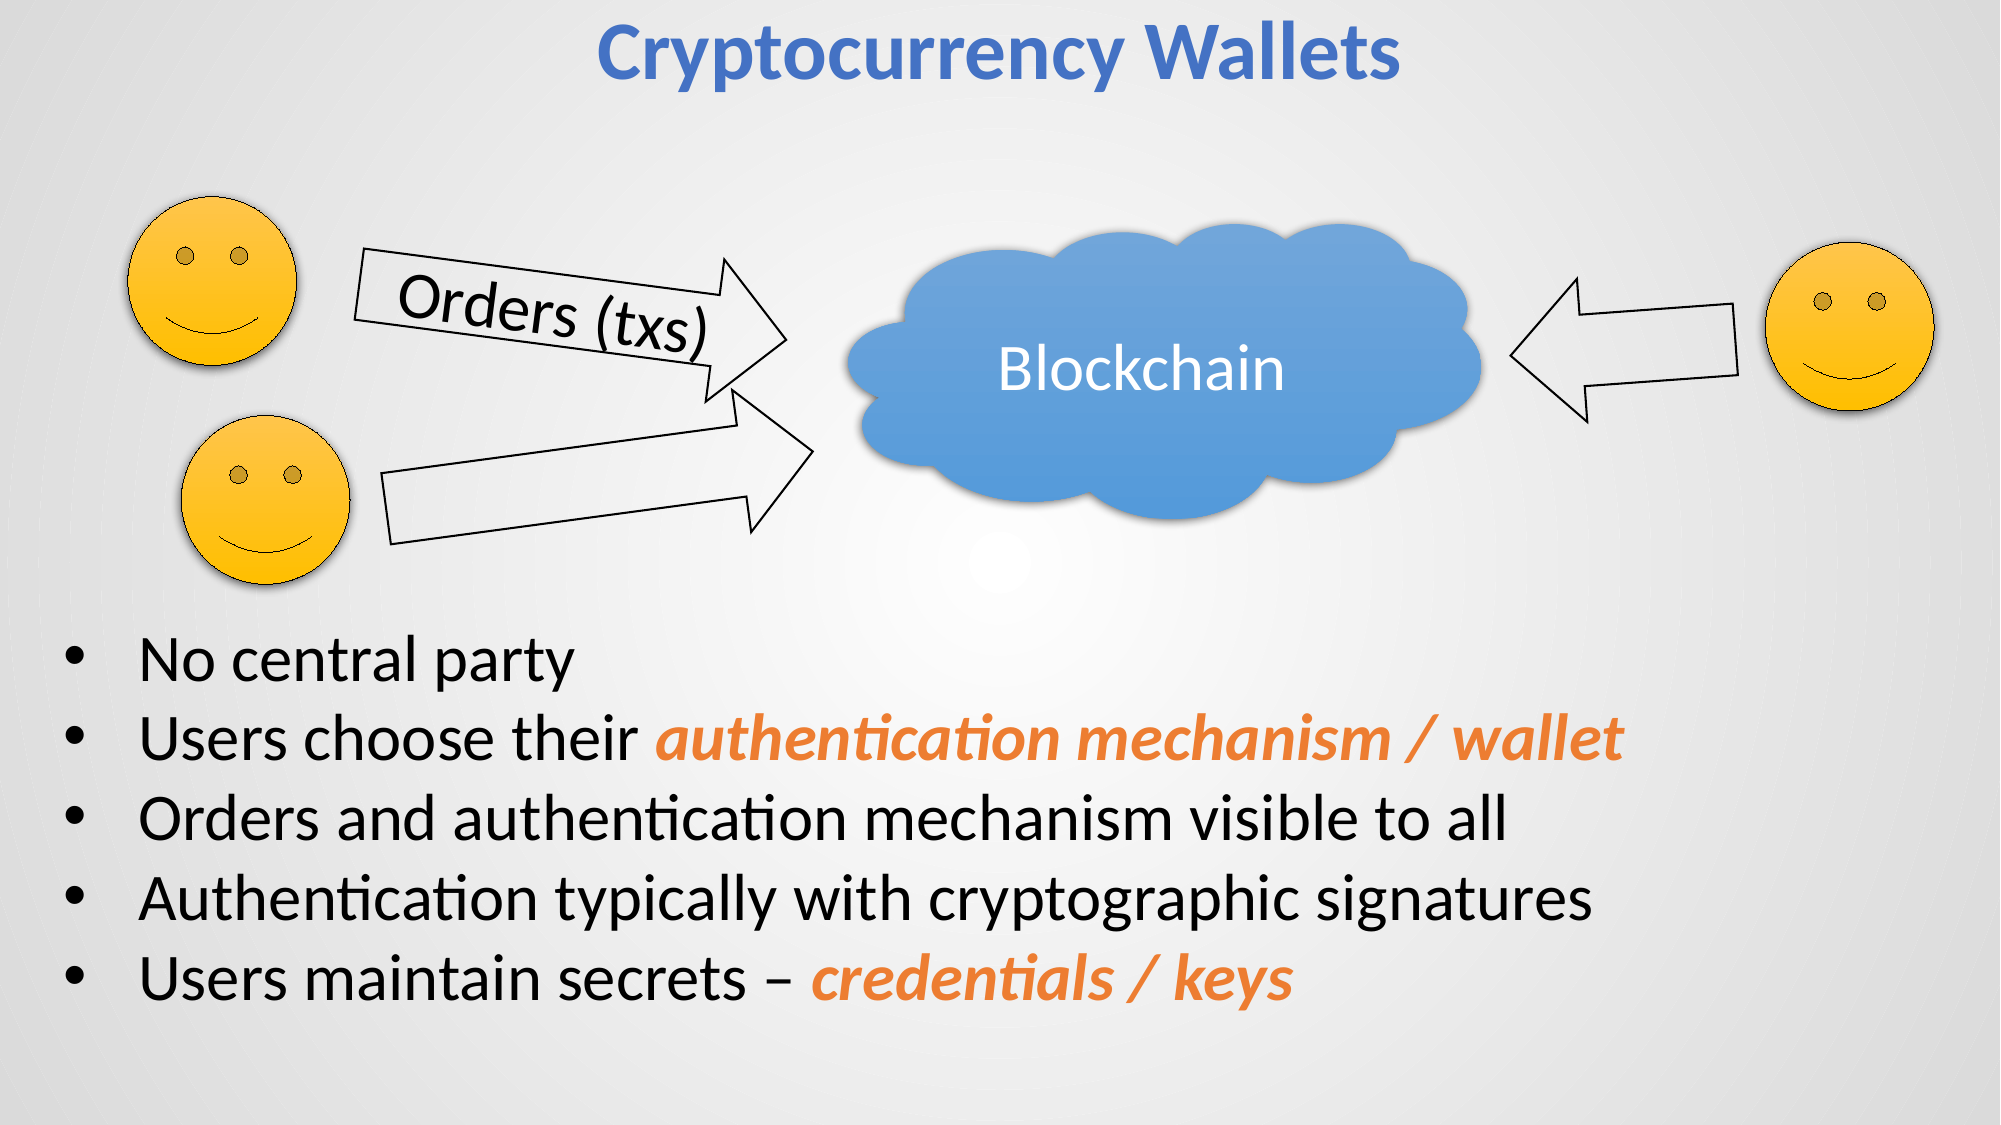

# Cryptocurrency Wallets

Blockchain
Orders (txs)

No central party
Users choose their authentication mechanism / wallet
Orders and authentication mechanism visible to all
Authentication typically with cryptographic signatures
Users maintain secrets – credentials / keys